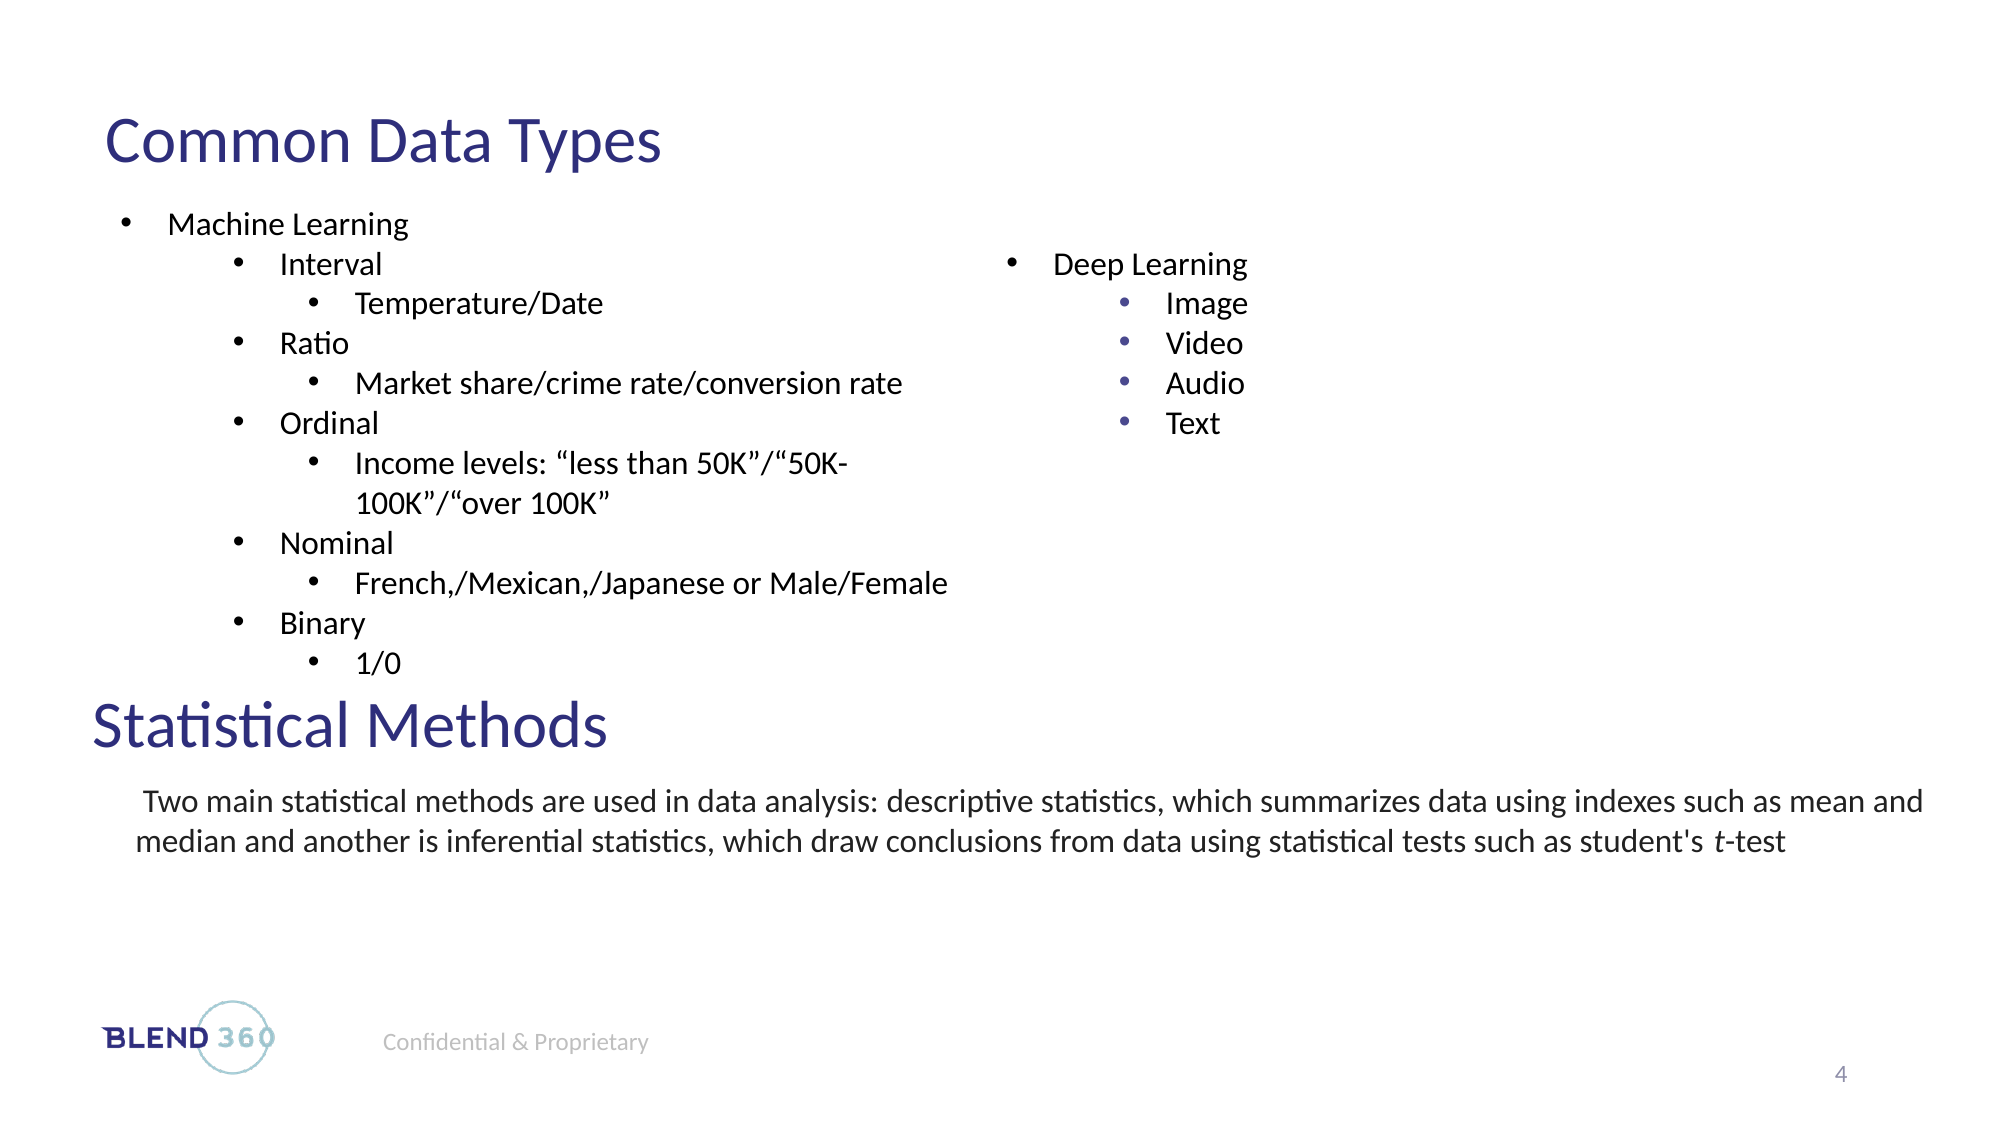

# Common Data Types
Machine Learning
Interval
Temperature/Date
Ratio
Market share/crime rate/conversion rate
Ordinal
Income levels: “less than 50K”/“50K-100K”/“over 100K”
Nominal
French,/Mexican,/Japanese or Male/Female
Binary
1/0

Deep Learning
Image
Video
Audio
Text

Statistical Methods
 Two main statistical methods are used in data analysis: descriptive statistics, which summarizes data using indexes such as mean and median and another is inferential statistics, which draw conclusions from data using statistical tests such as student's t-test
4